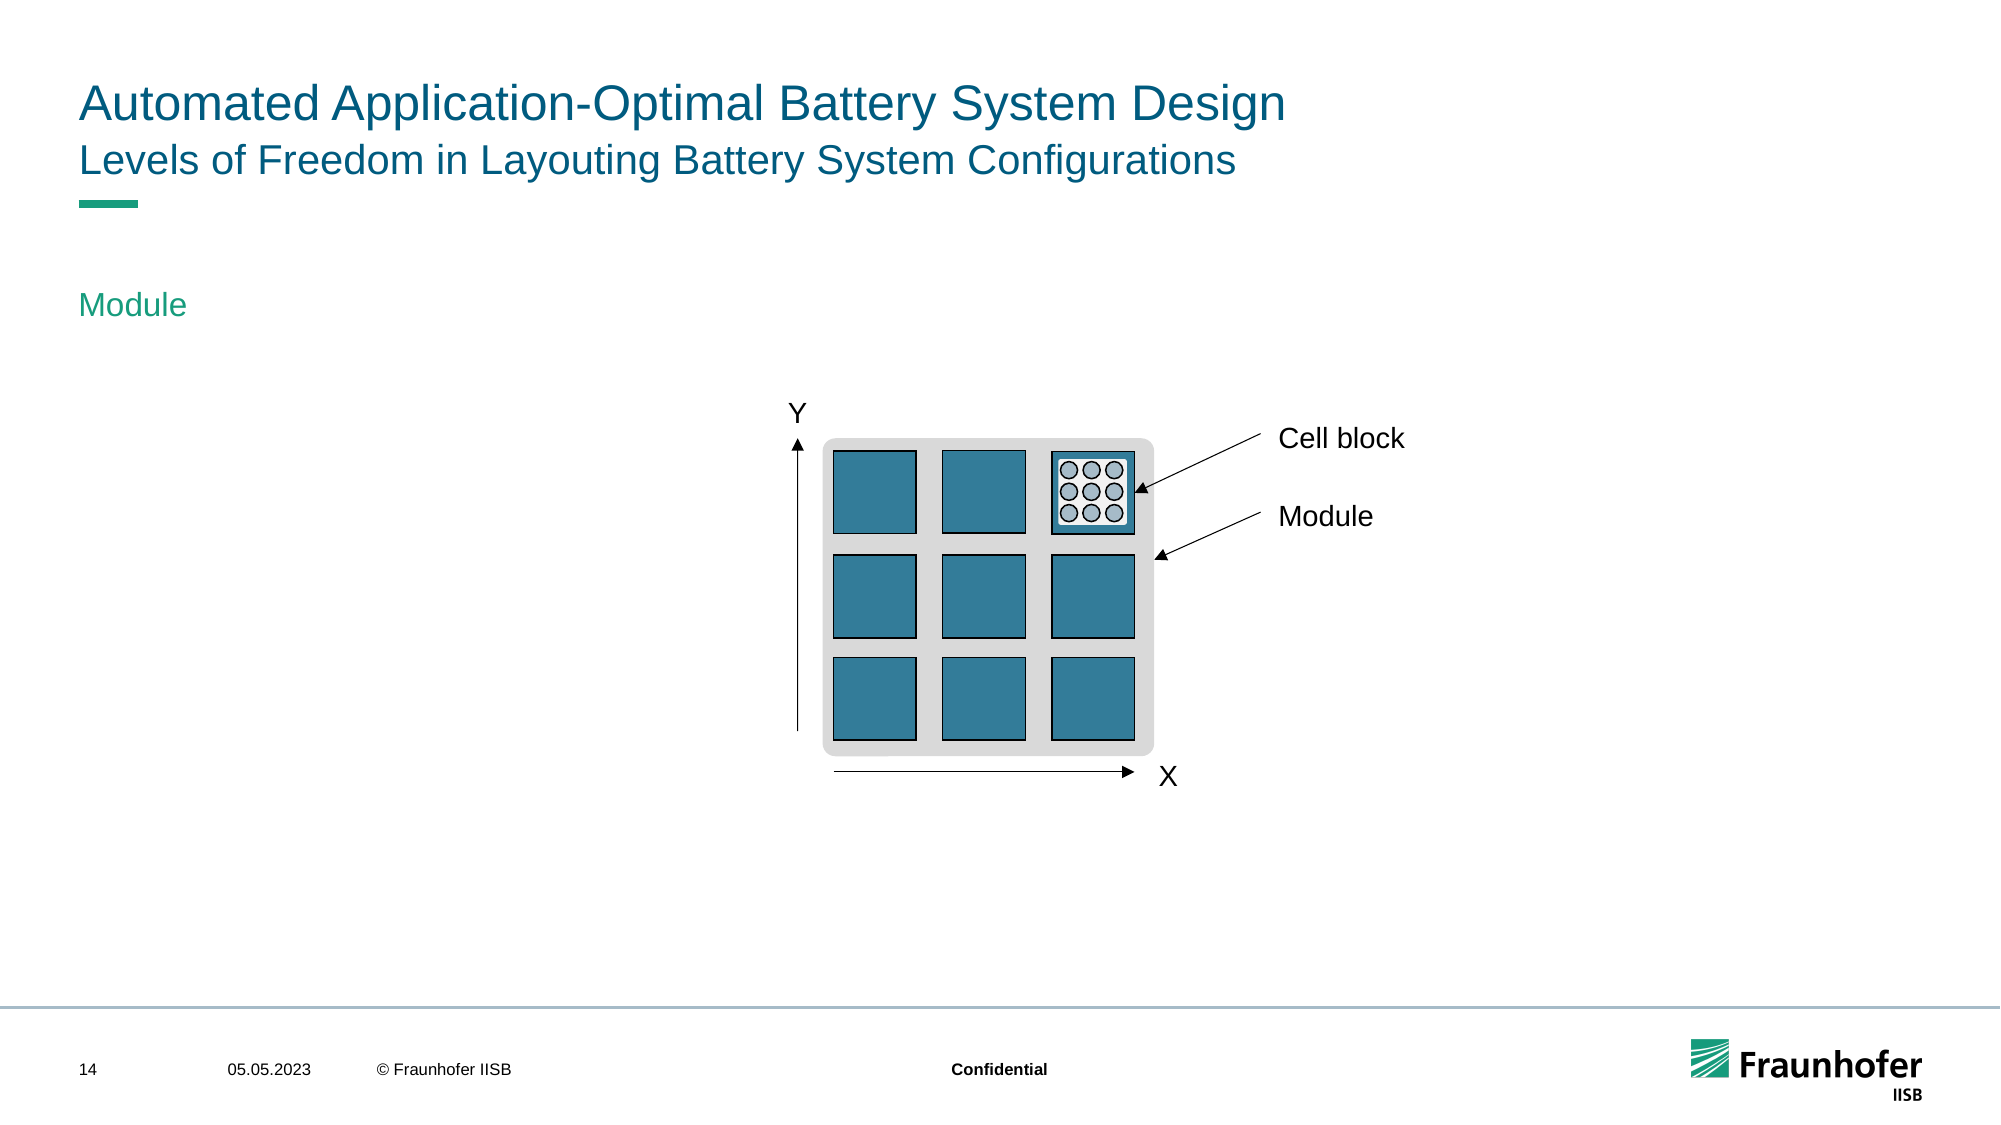

# Automated Application-Optimal Battery System Design
Levels of Freedom in Layouting Battery System Configurations
Module
Y
X
Cell block

Module
14
05.05.2023
© Fraunhofer IISB